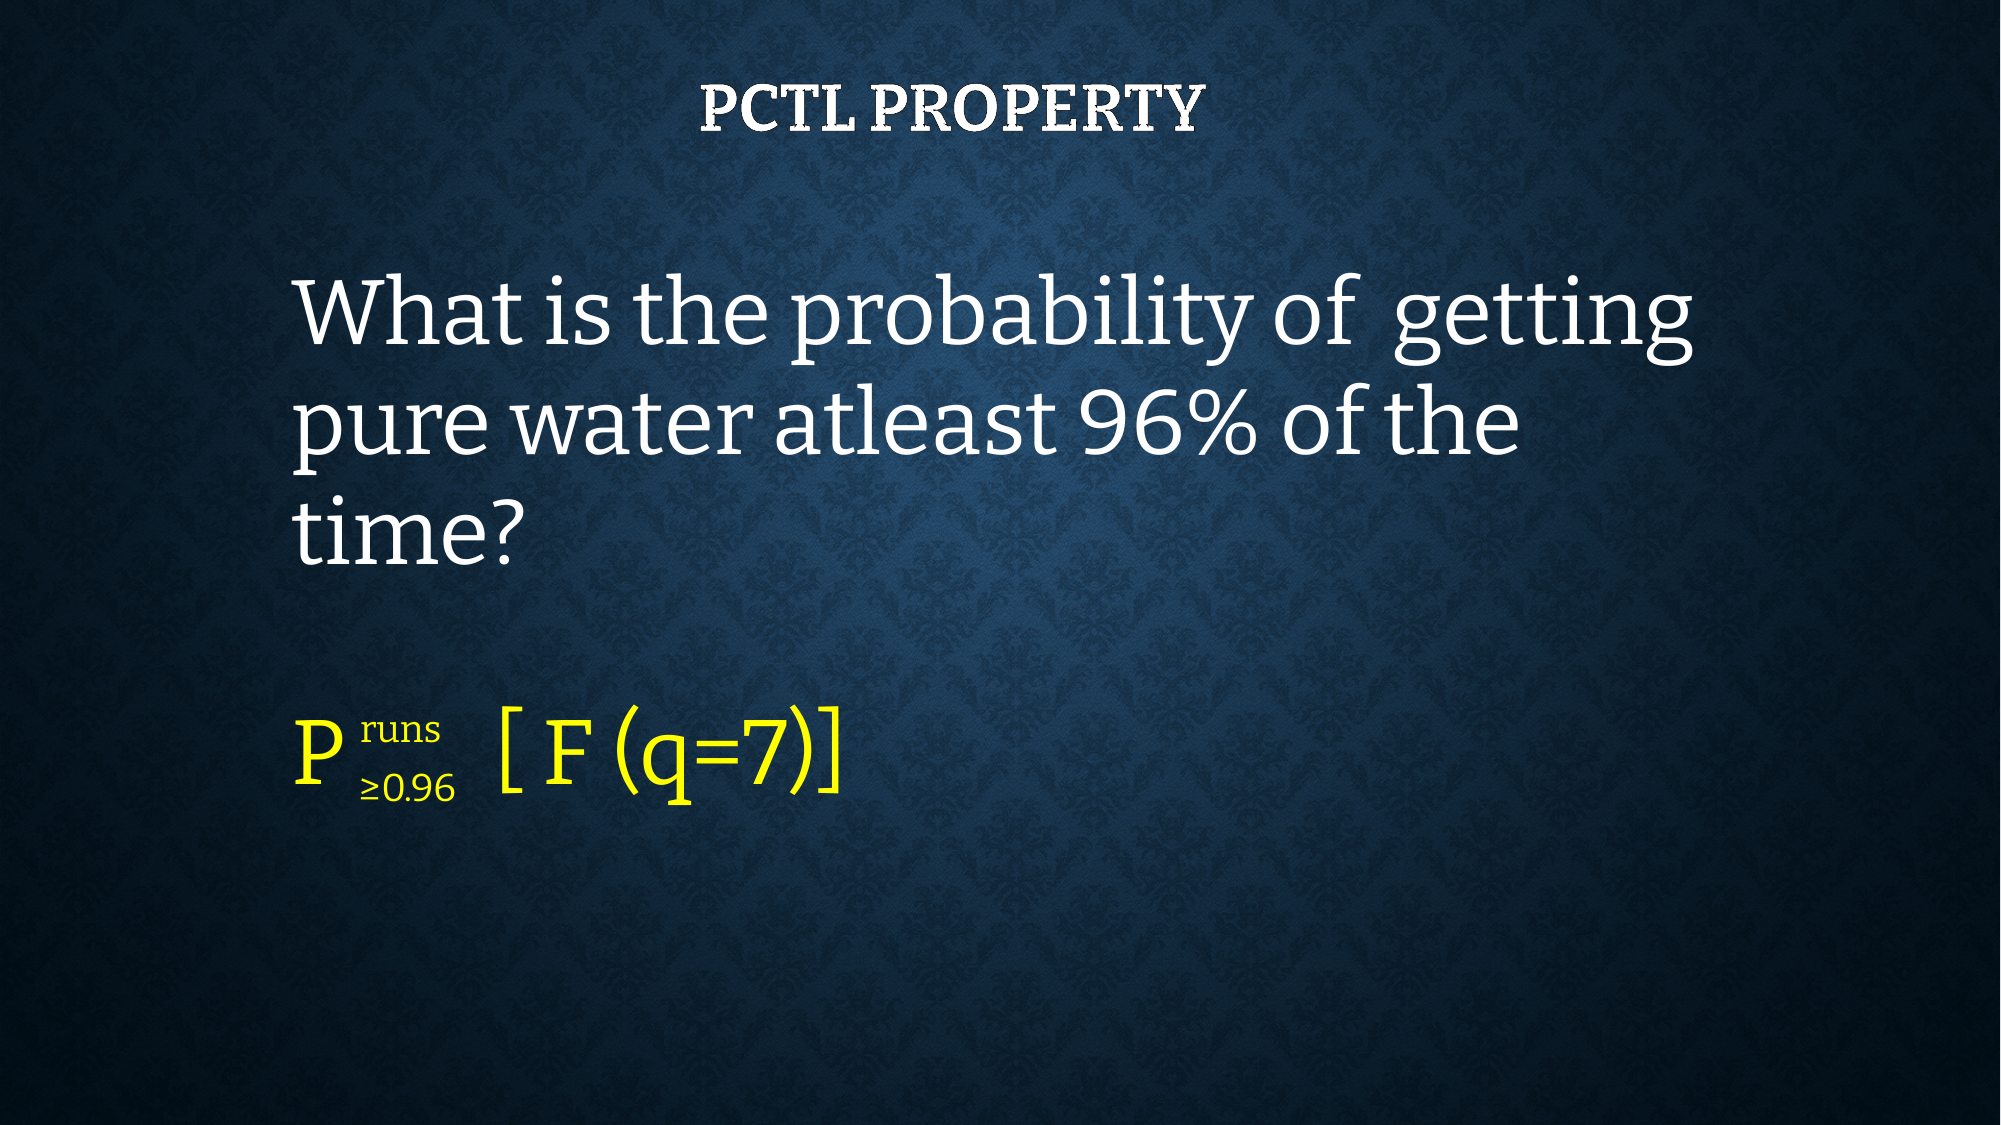

PCTL PROPERTY
What is the probability of  getting pure water atleast 96% of the time?

P ≥0.96  [ F (q=7)]
runs